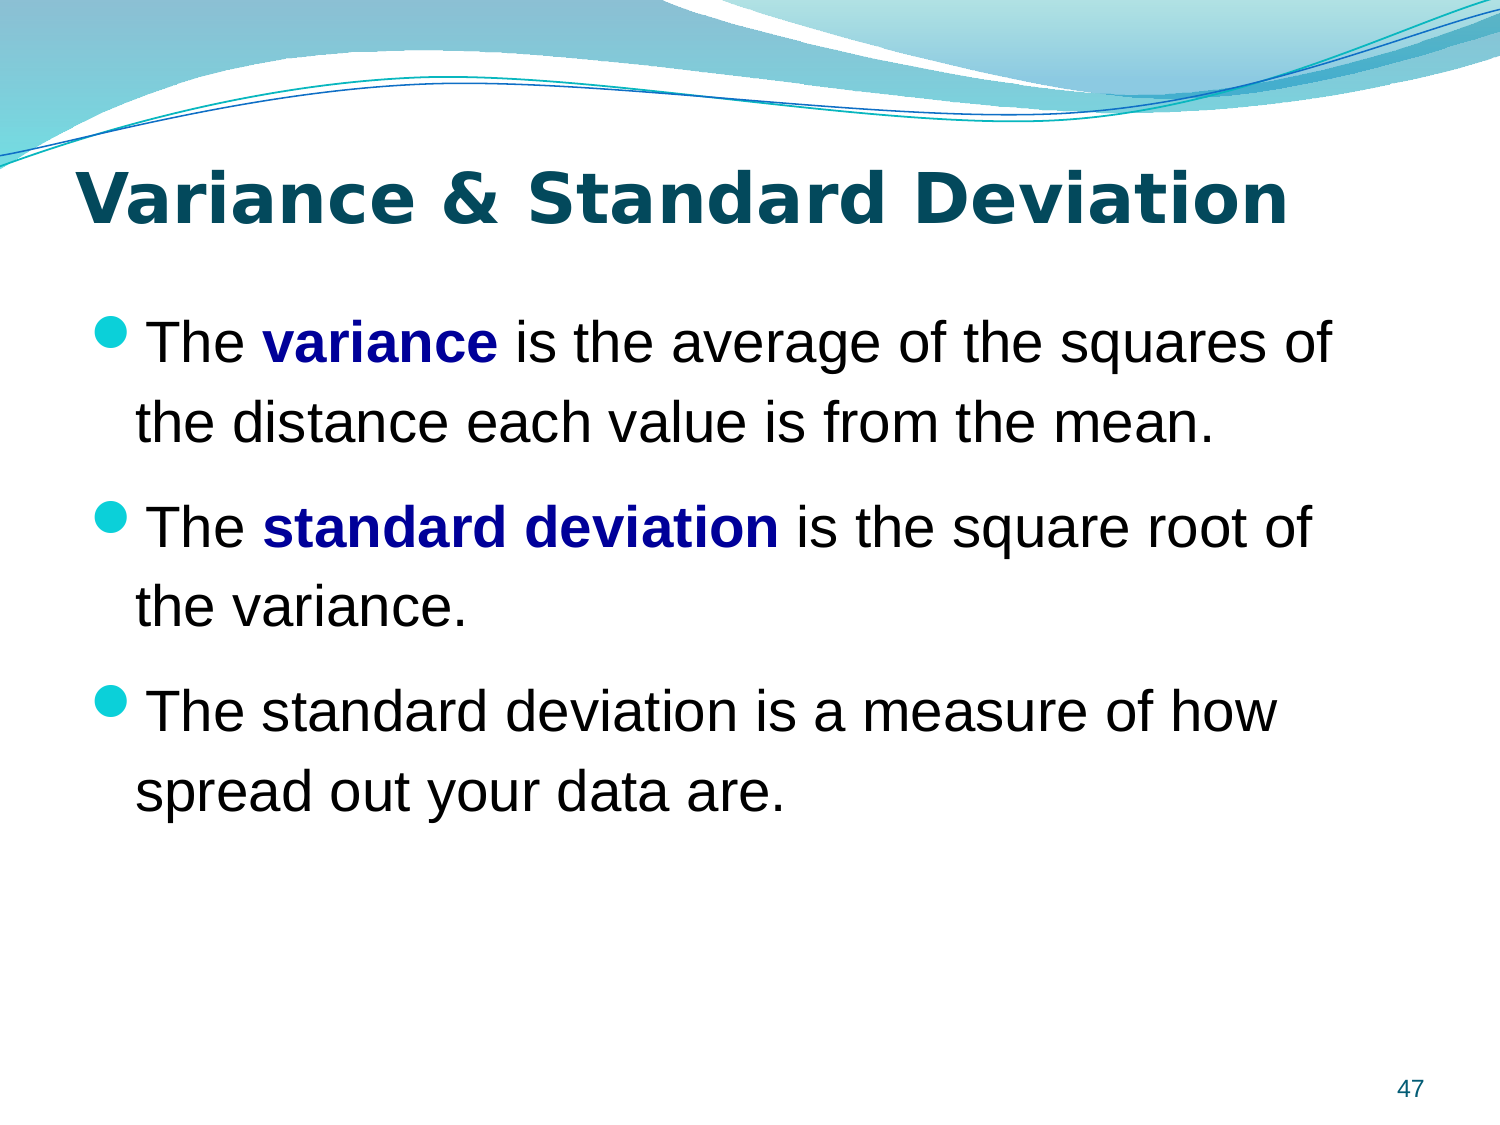

# Variance & Standard Deviation
The variance is the average of the squares of the distance each value is from the mean.
The standard deviation is the square root of the variance.
The standard deviation is a measure of how spread out your data are.
47